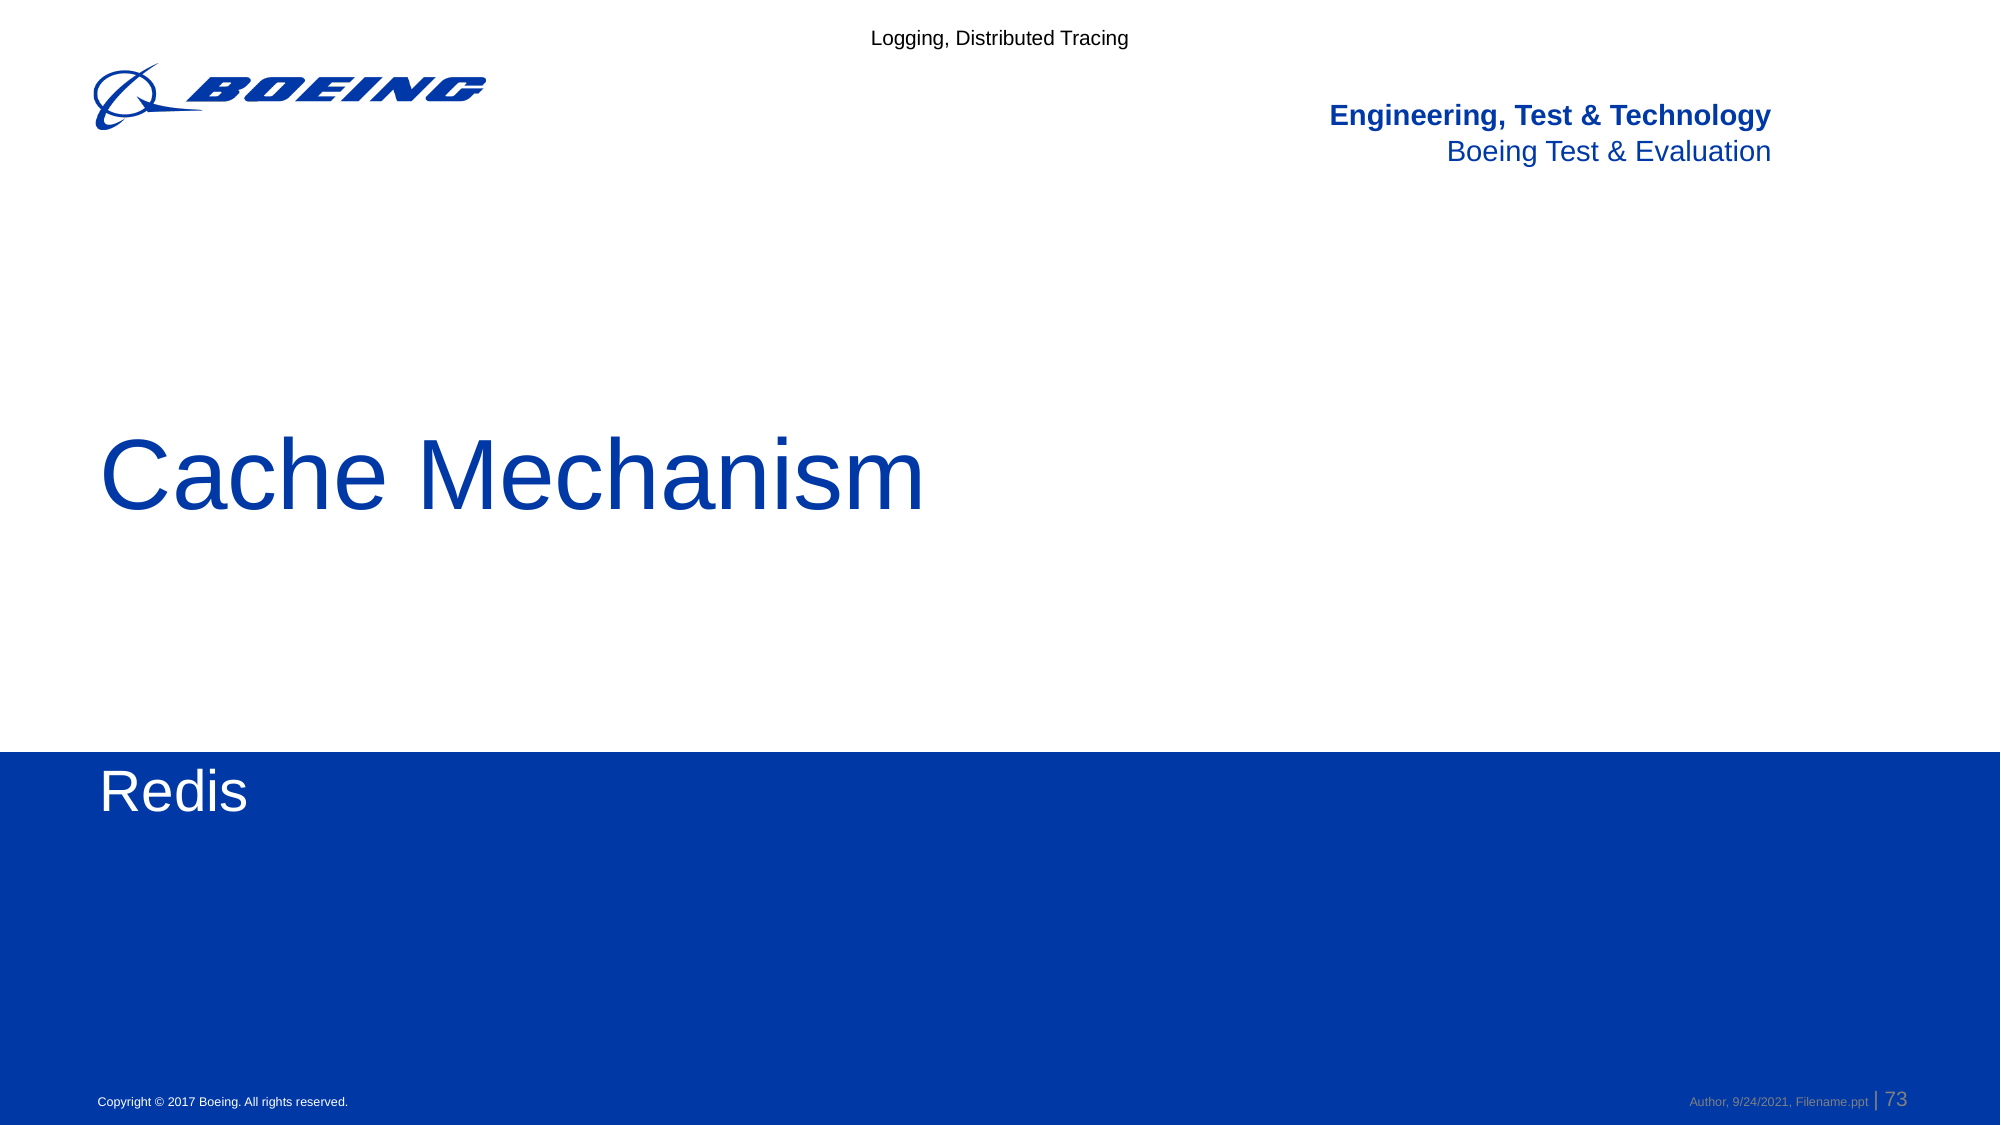

Logging, Distributed Tracing
# Cache Mechanism
Redis
Author, 9/24/2021, Filename.ppt | 73